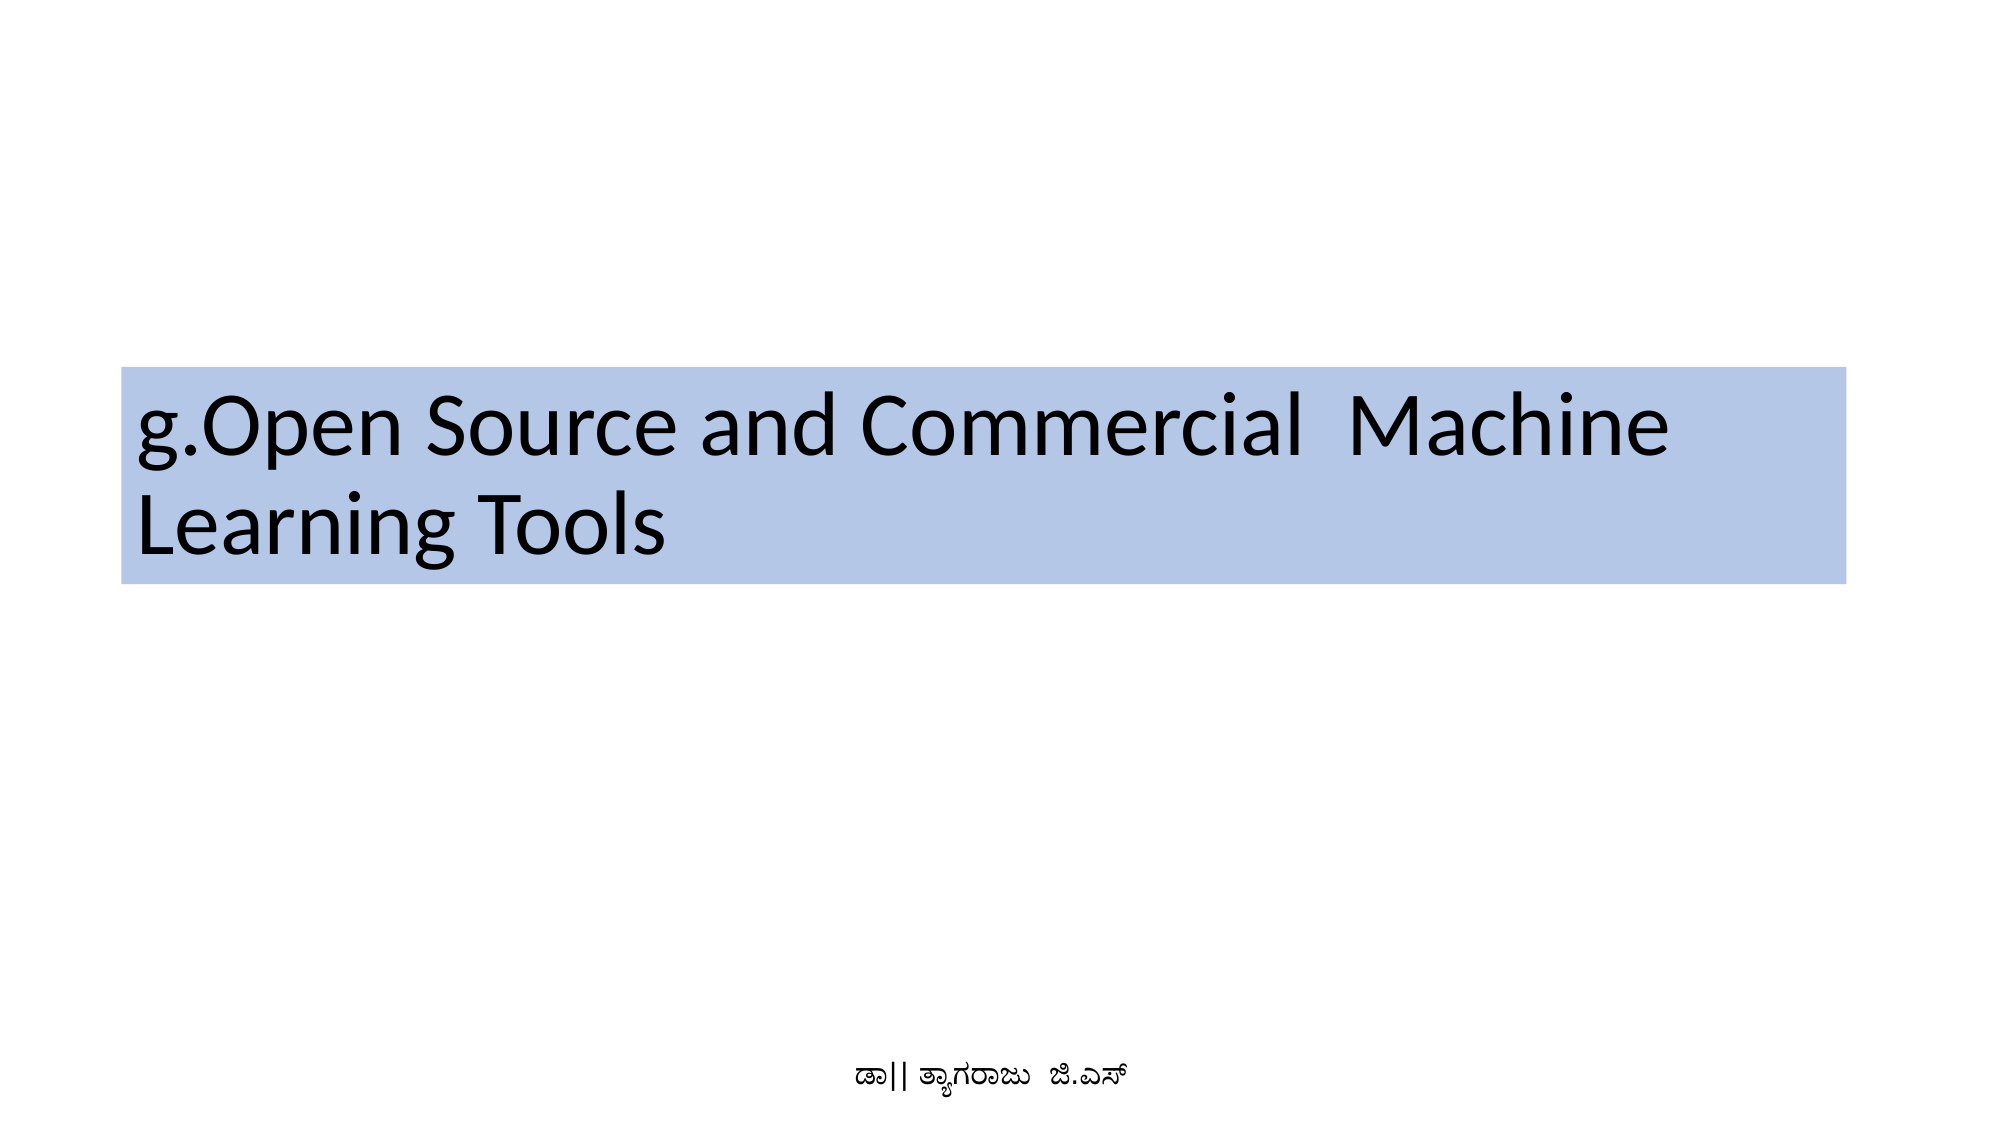

# g.Open Source and Commercial  Machine Learning Tools
ಡಾ|| ತ್ಯಾಗರಾಜು  ಜಿ.ಎಸ್